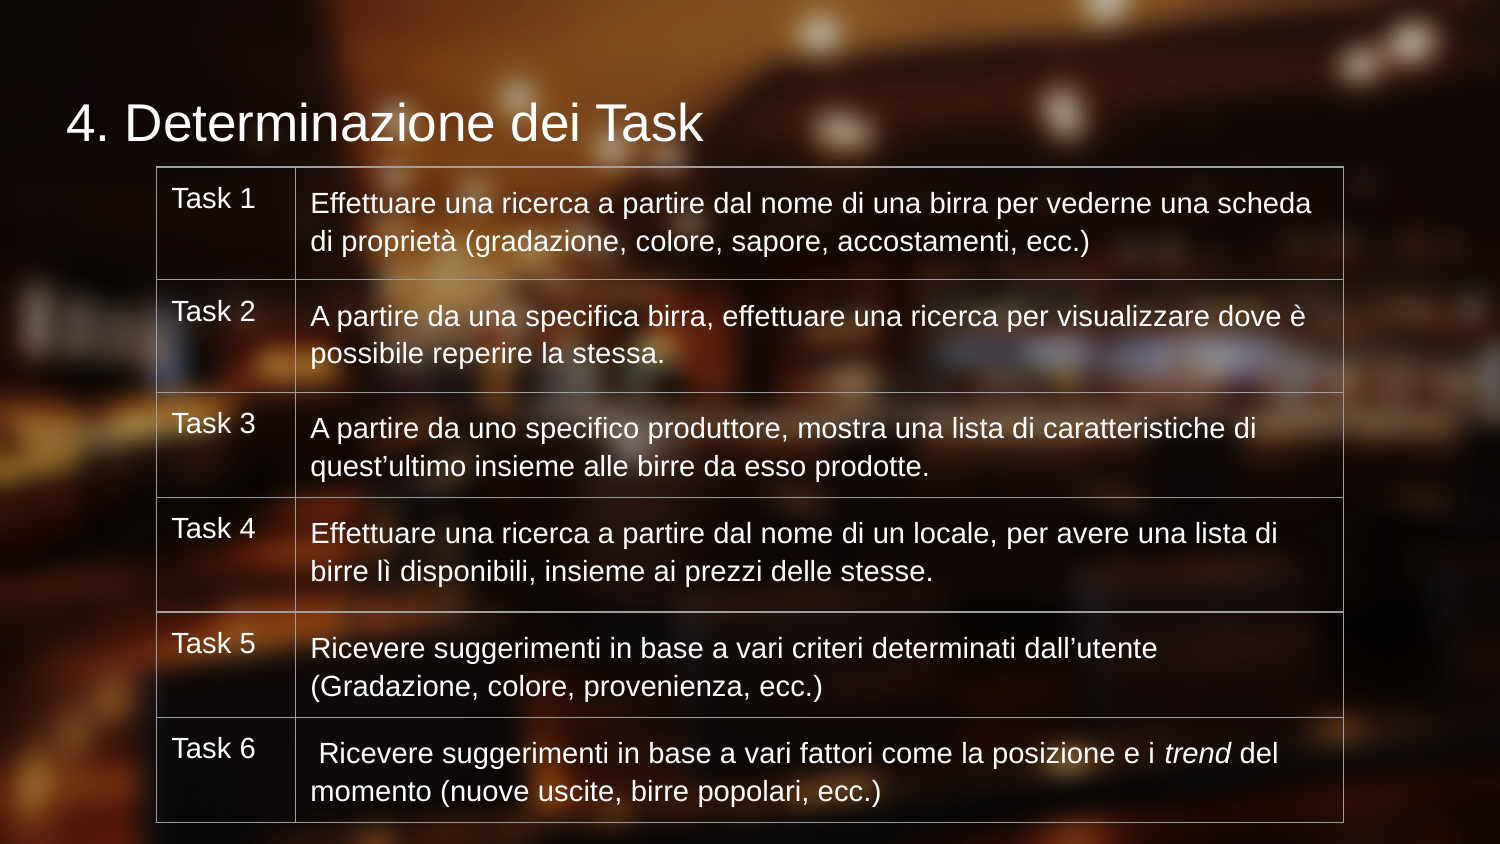

# 4. Determinazione dei Task
| Task 1 | Effettuare una ricerca a partire dal nome di una birra per vederne una scheda di proprietà (gradazione, colore, sapore, accostamenti, ecc.) |
| --- | --- |
| Task 2 | A partire da una specifica birra, effettuare una ricerca per visualizzare dove è possibile reperire la stessa. |
| Task 3 | A partire da uno specifico produttore, mostra una lista di caratteristiche di quest’ultimo insieme alle birre da esso prodotte. |
| Task 4 | Effettuare una ricerca a partire dal nome di un locale, per avere una lista di birre lì disponibili, insieme ai prezzi delle stesse. |
| Task 5 | Ricevere suggerimenti in base a vari criteri determinati dall’utente (Gradazione, colore, provenienza, ecc.) |
| Task 6 | Ricevere suggerimenti in base a vari fattori come la posizione e i trend del momento (nuove uscite, birre popolari, ecc.) |